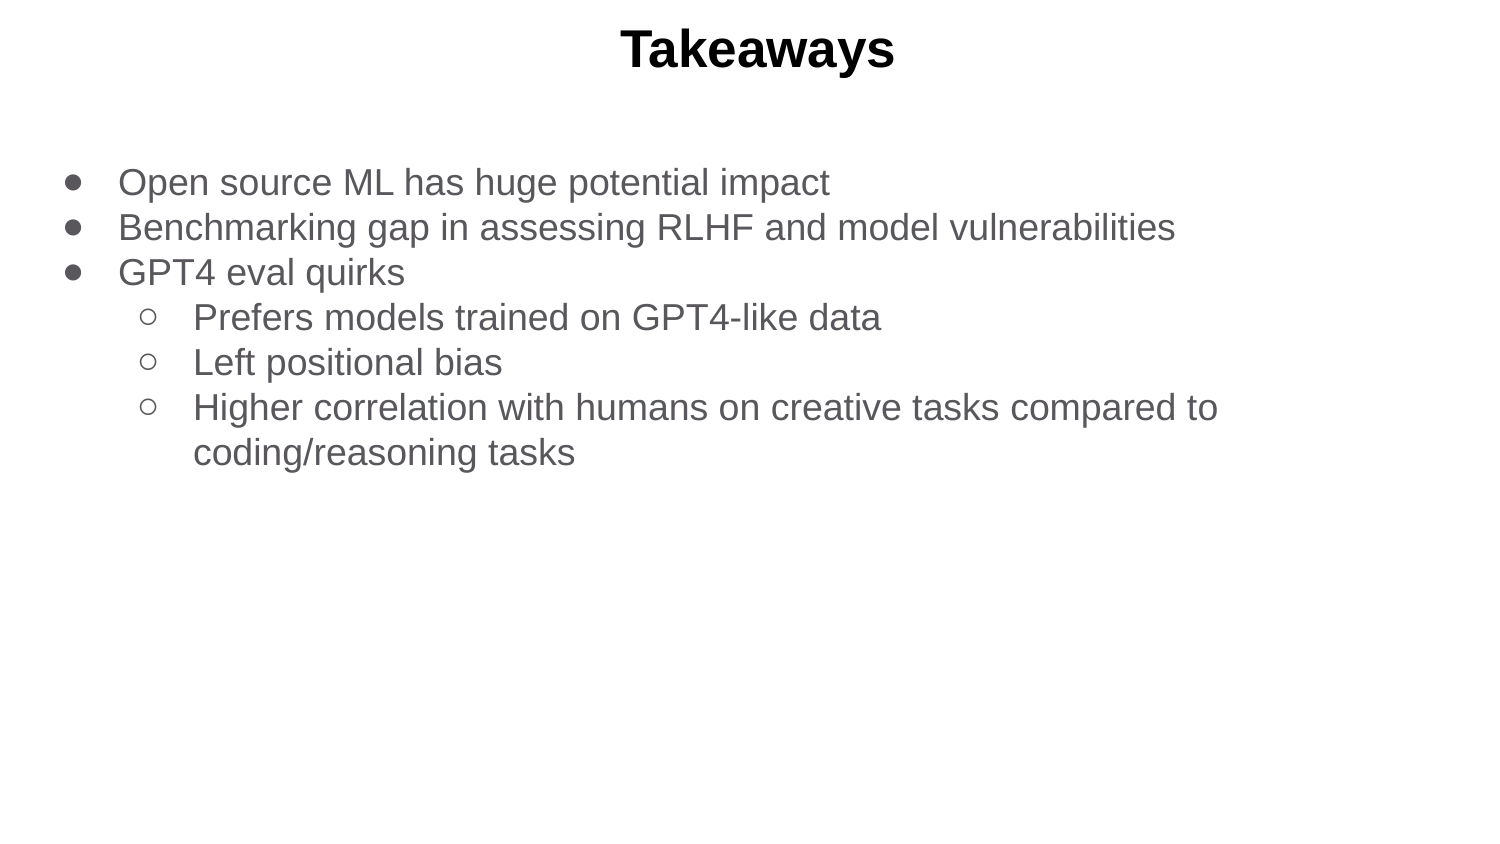

# Takeaways
Open source ML has huge potential impact
Benchmarking gap in assessing RLHF and model vulnerabilities
GPT4 eval quirks
Prefers models trained on GPT4-like data
Left positional bias
Higher correlation with humans on creative tasks compared to coding/reasoning tasks